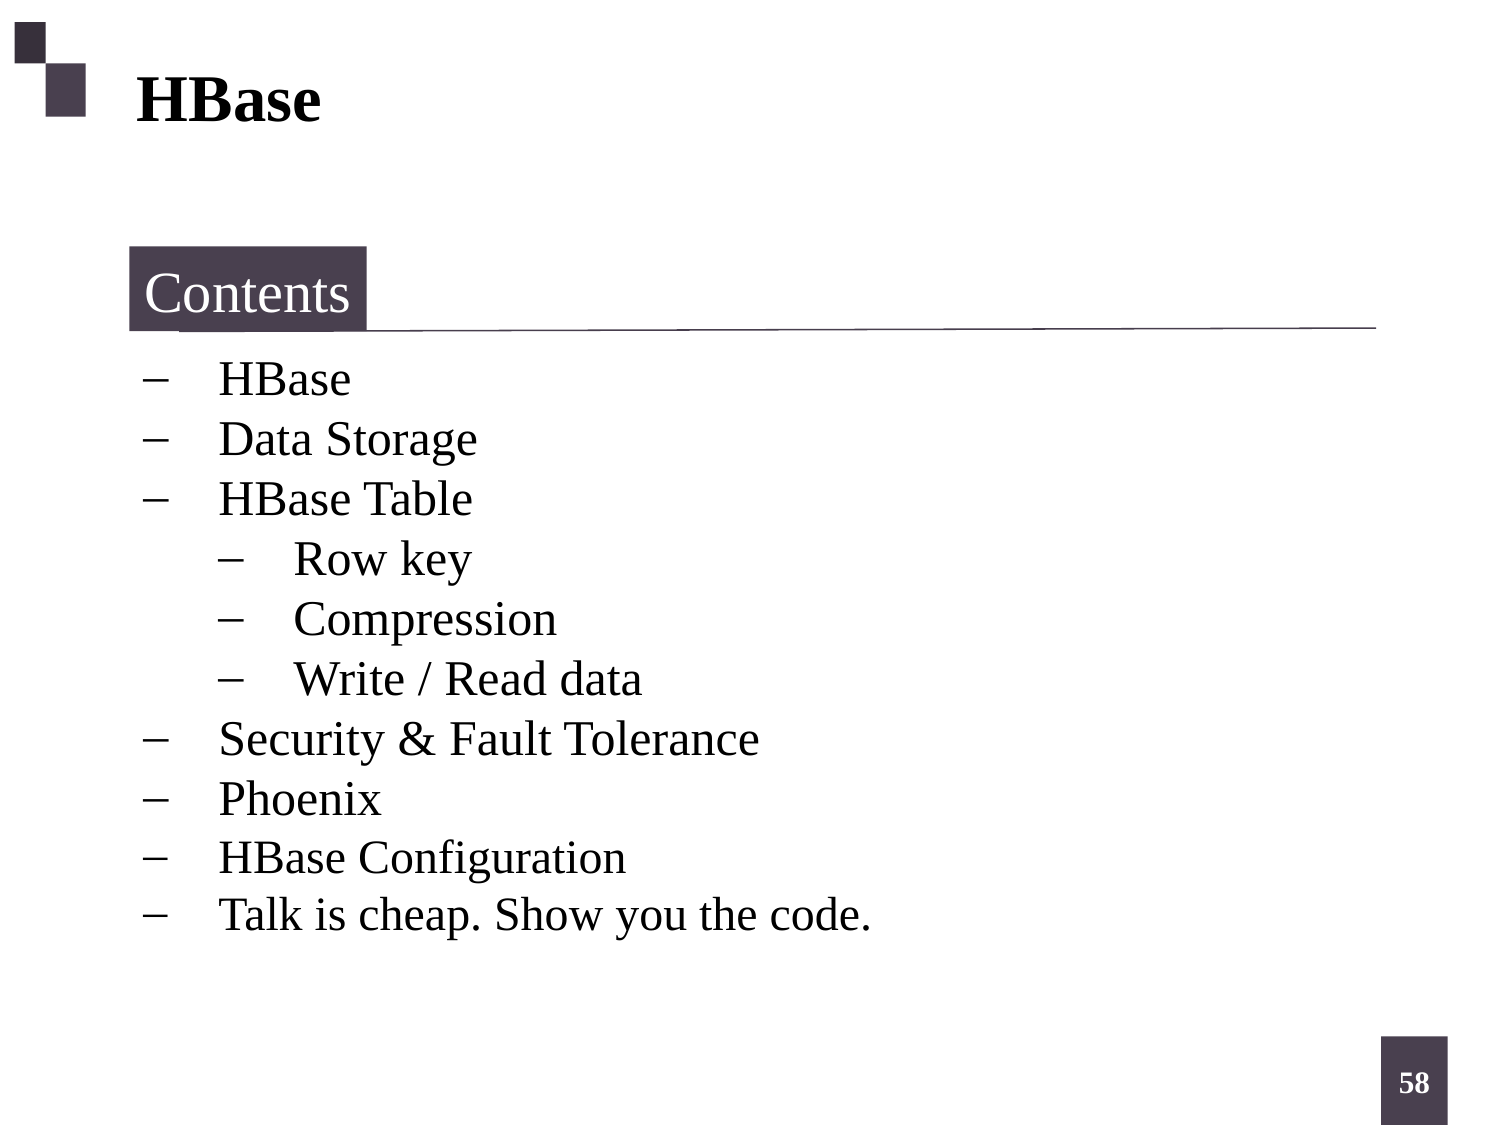

HBase
Contents
HBase
Data Storage
HBase Table
Row key
Compression
Write / Read data
Security & Fault Tolerance
Phoenix
HBase Configuration
Talk is cheap. Show you the code.
58